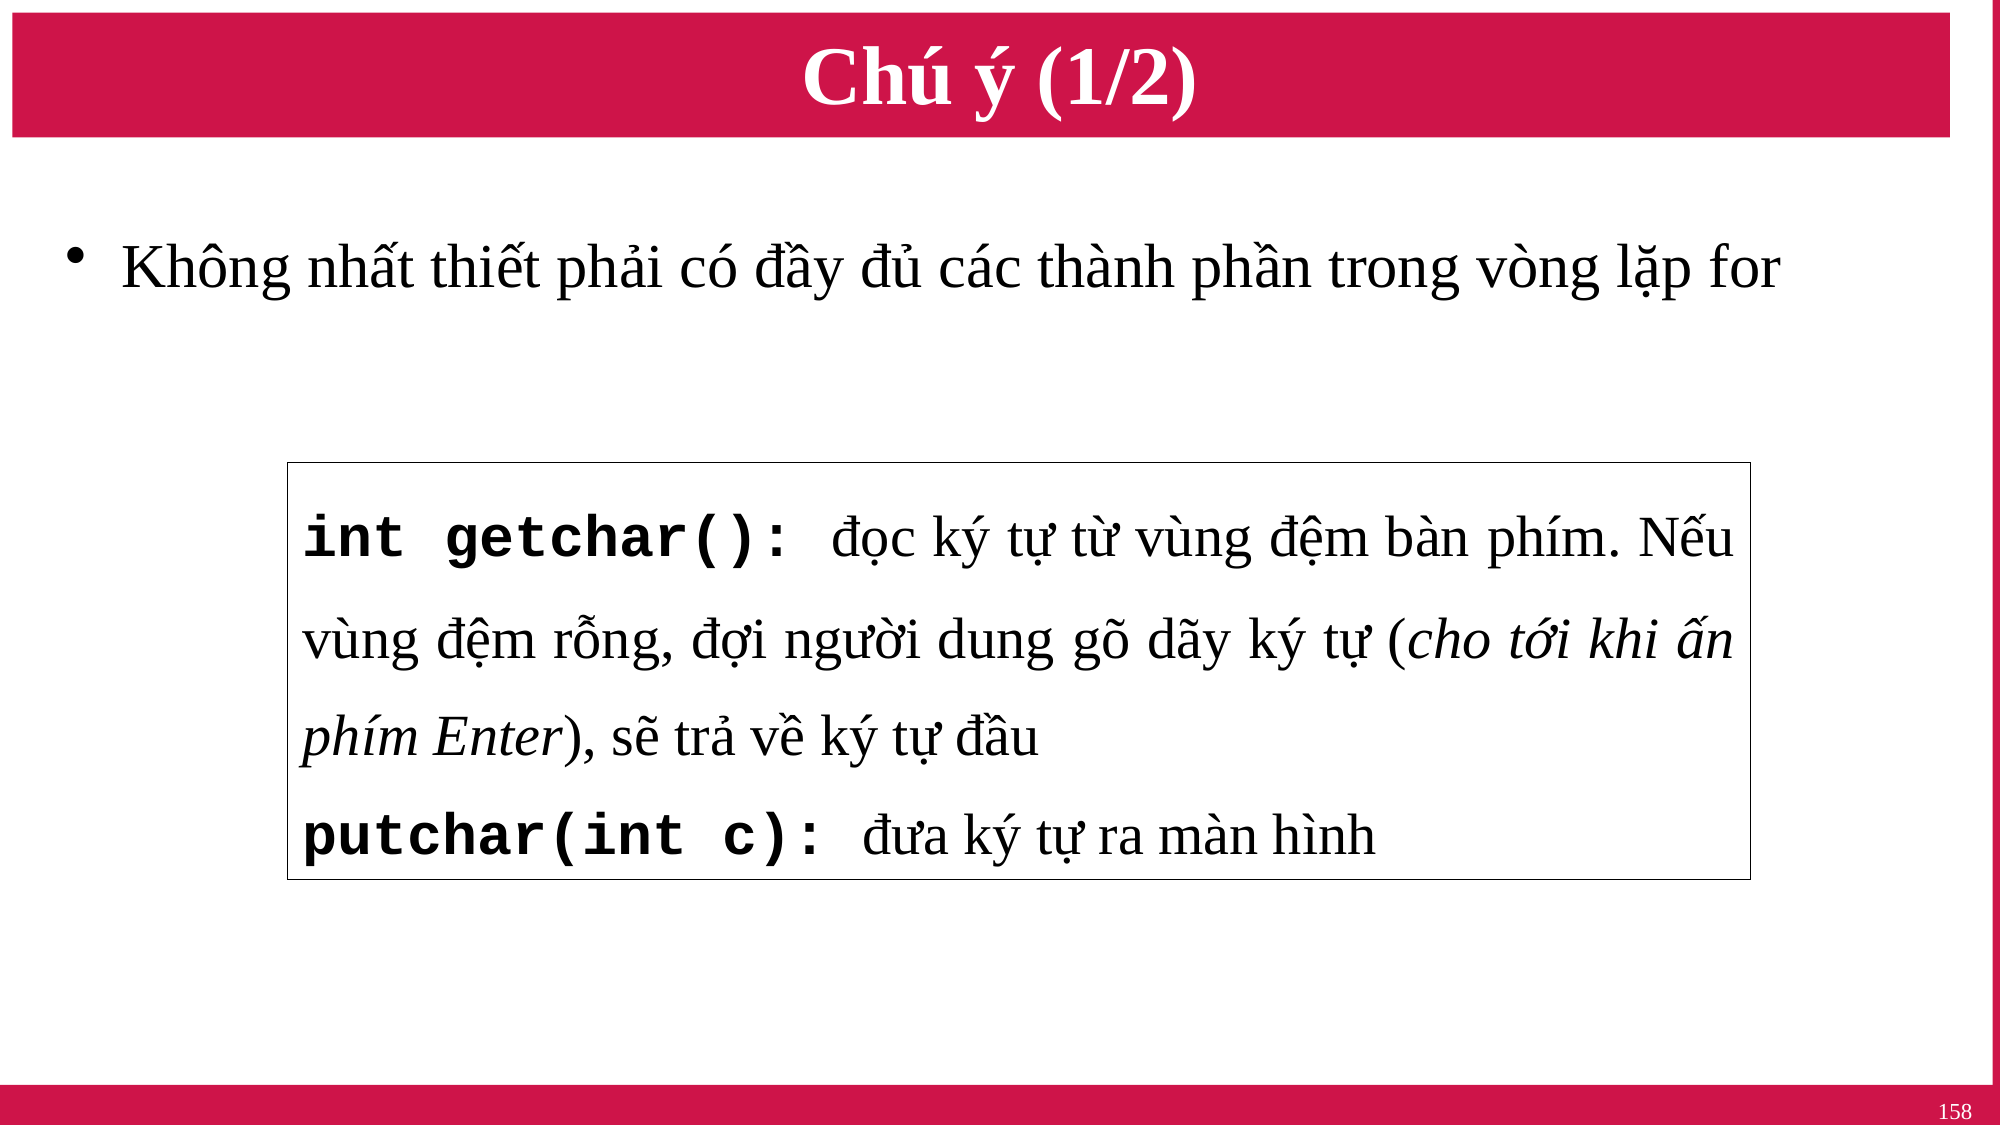

# Chú ý (1/2)
Không nhất thiết phải có đầy đủ các thành phần trong vòng lặp for
| int getchar(): đọc ký tự từ vùng đệm bàn phím. Nếu vùng đệm rỗng, đợi người dung gõ dãy ký tự (cho tới khi ấn phím Enter), sẽ trả về ký tự đầu putchar(int c): đưa ký tự ra màn hình |
| --- |
158